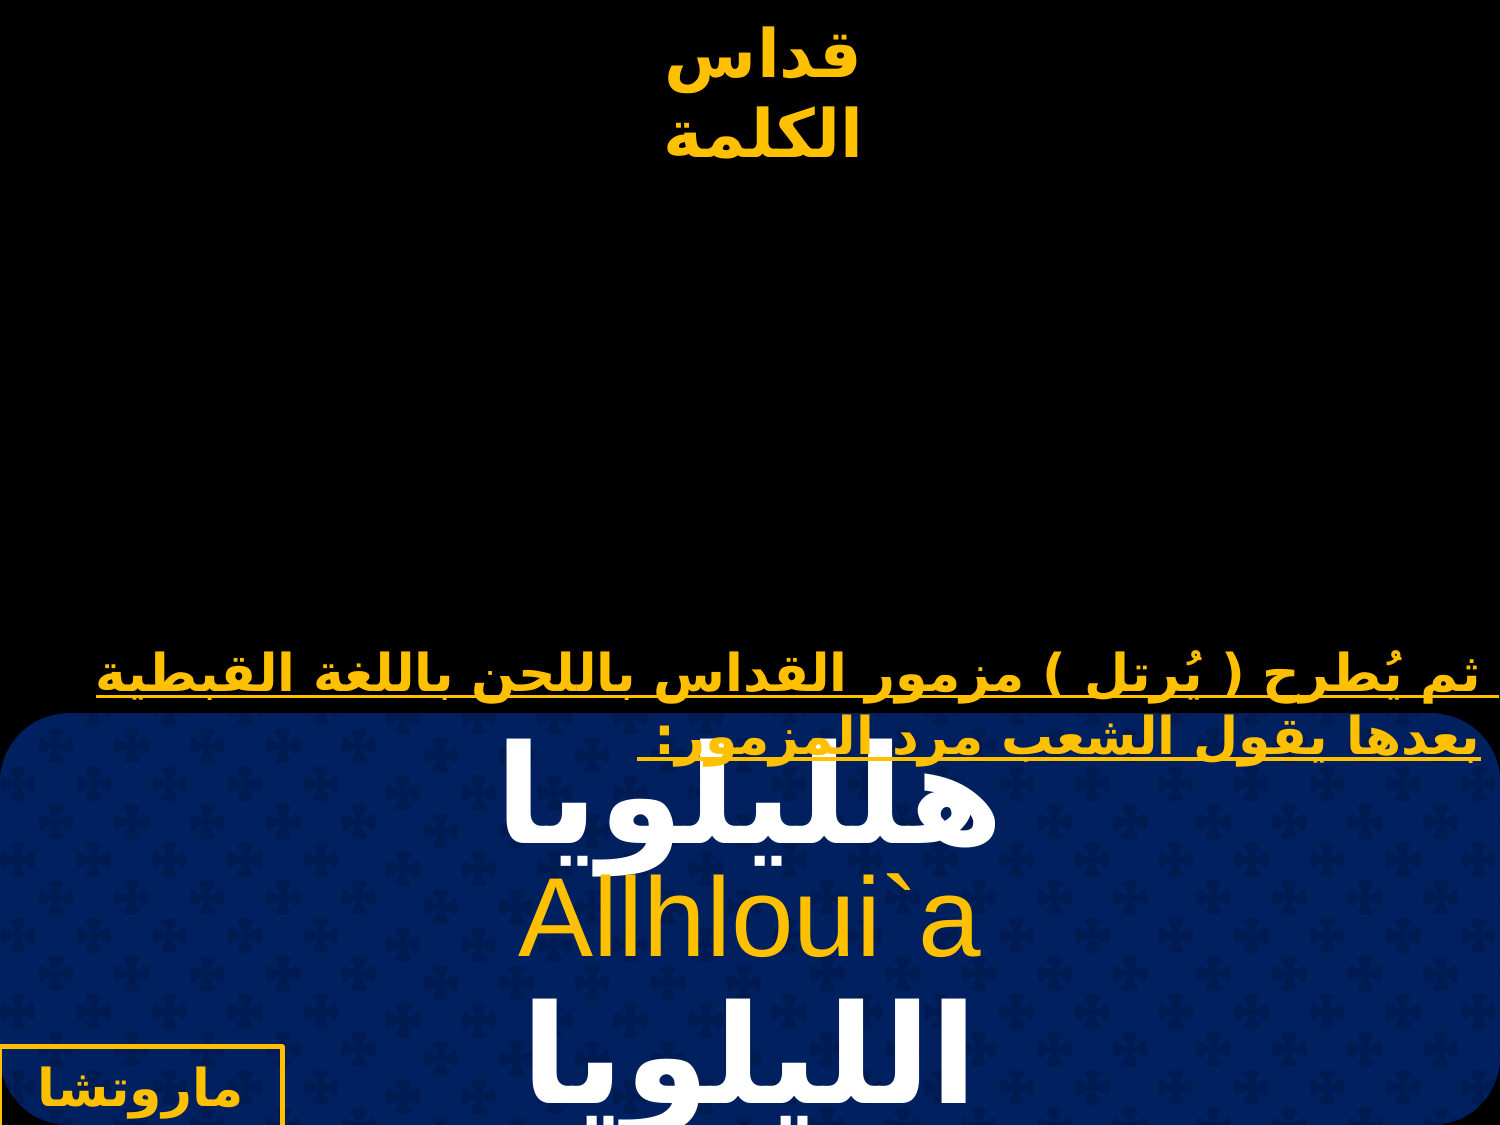

ثم يُطرح ( يُرتل ) مزمور القداس باللحن باللغة القبطية بعدها يقول الشعب مرد المزمور:
# هلليلويا
Allhloui`a
الليلويا
ماروتشاسف